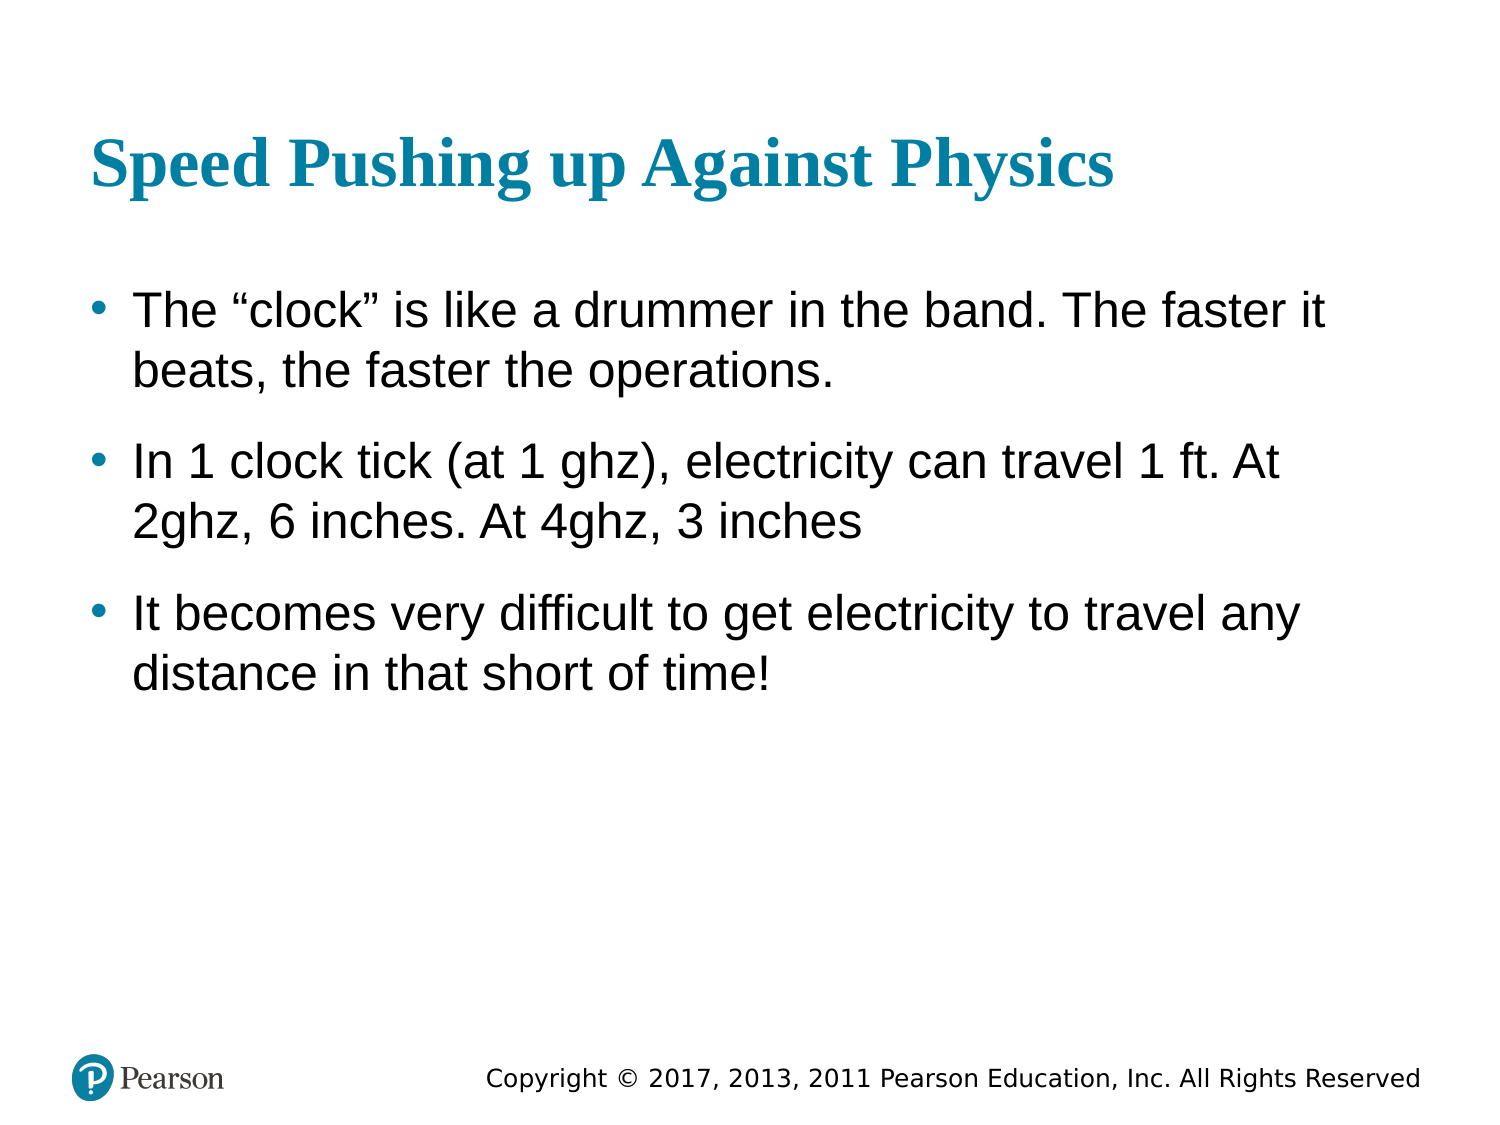

# Speed Pushing up Against Physics
The “clock” is like a drummer in the band. The faster it beats, the faster the operations.
In 1 clock tick (at 1 ghz), electricity can travel 1 ft. At 2ghz, 6 inches. At 4ghz, 3 inches
It becomes very difficult to get electricity to travel any distance in that short of time!